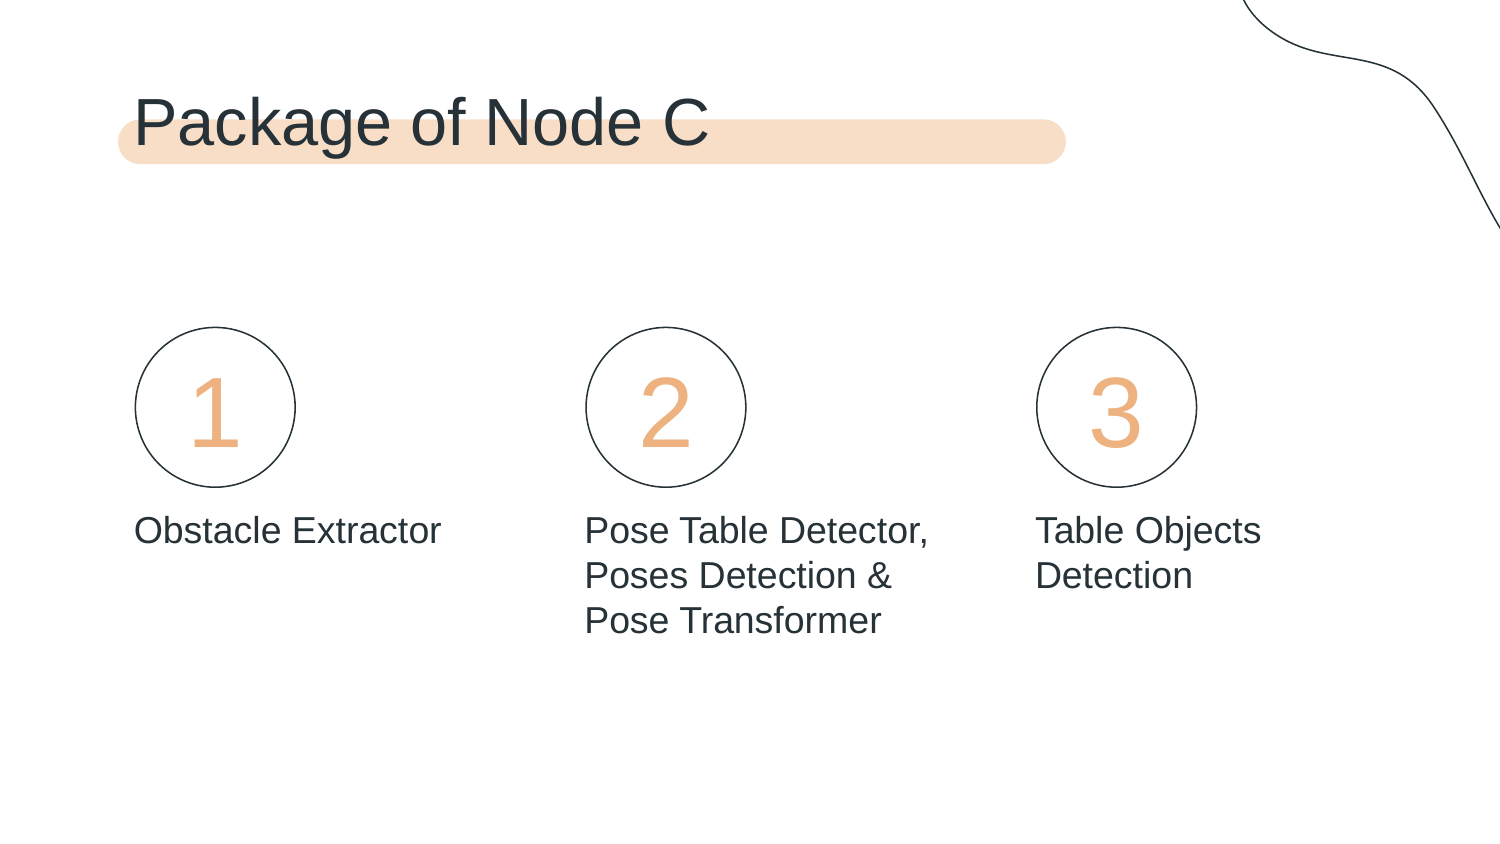

Package of Node C

# 1
2
3
Obstacle Extractor
Pose Table Detector, Poses Detection & Pose Transformer
Table Objects Detection